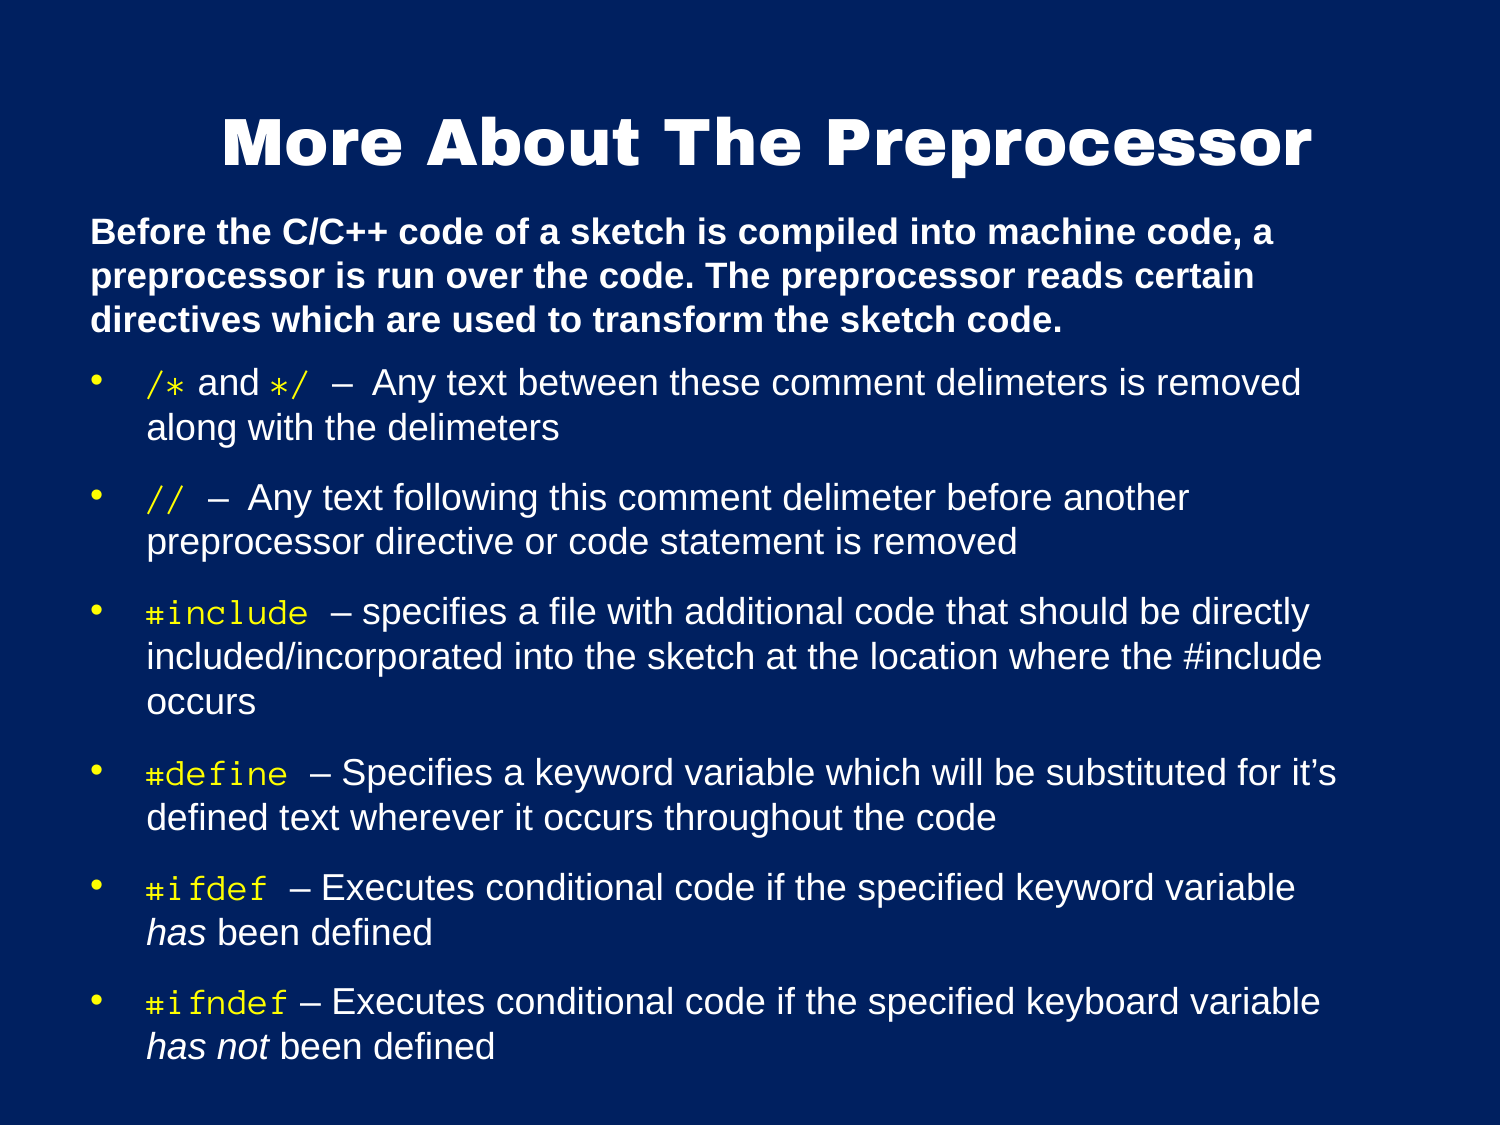

# More About The Preprocessor
Before the C/C++ code of a sketch is compiled into machine code, a preprocessor is run over the code. The preprocessor reads certain directives which are used to transform the sketch code.
/* and */  –  Any text between these comment delimeters is removed along with the delimeters
//  –  Any text following this comment delimeter before another preprocessor directive or code statement is removed
#include – specifies a file with additional code that should be directly included/incorporated into the sketch at the location where the #include occurs
#define – Specifies a keyword variable which will be substituted for it’s defined text wherever it occurs throughout the code
#ifdef – Executes conditional code if the specified keyword variable has been defined
#ifndef – Executes conditional code if the specified keyboard variable has not been defined